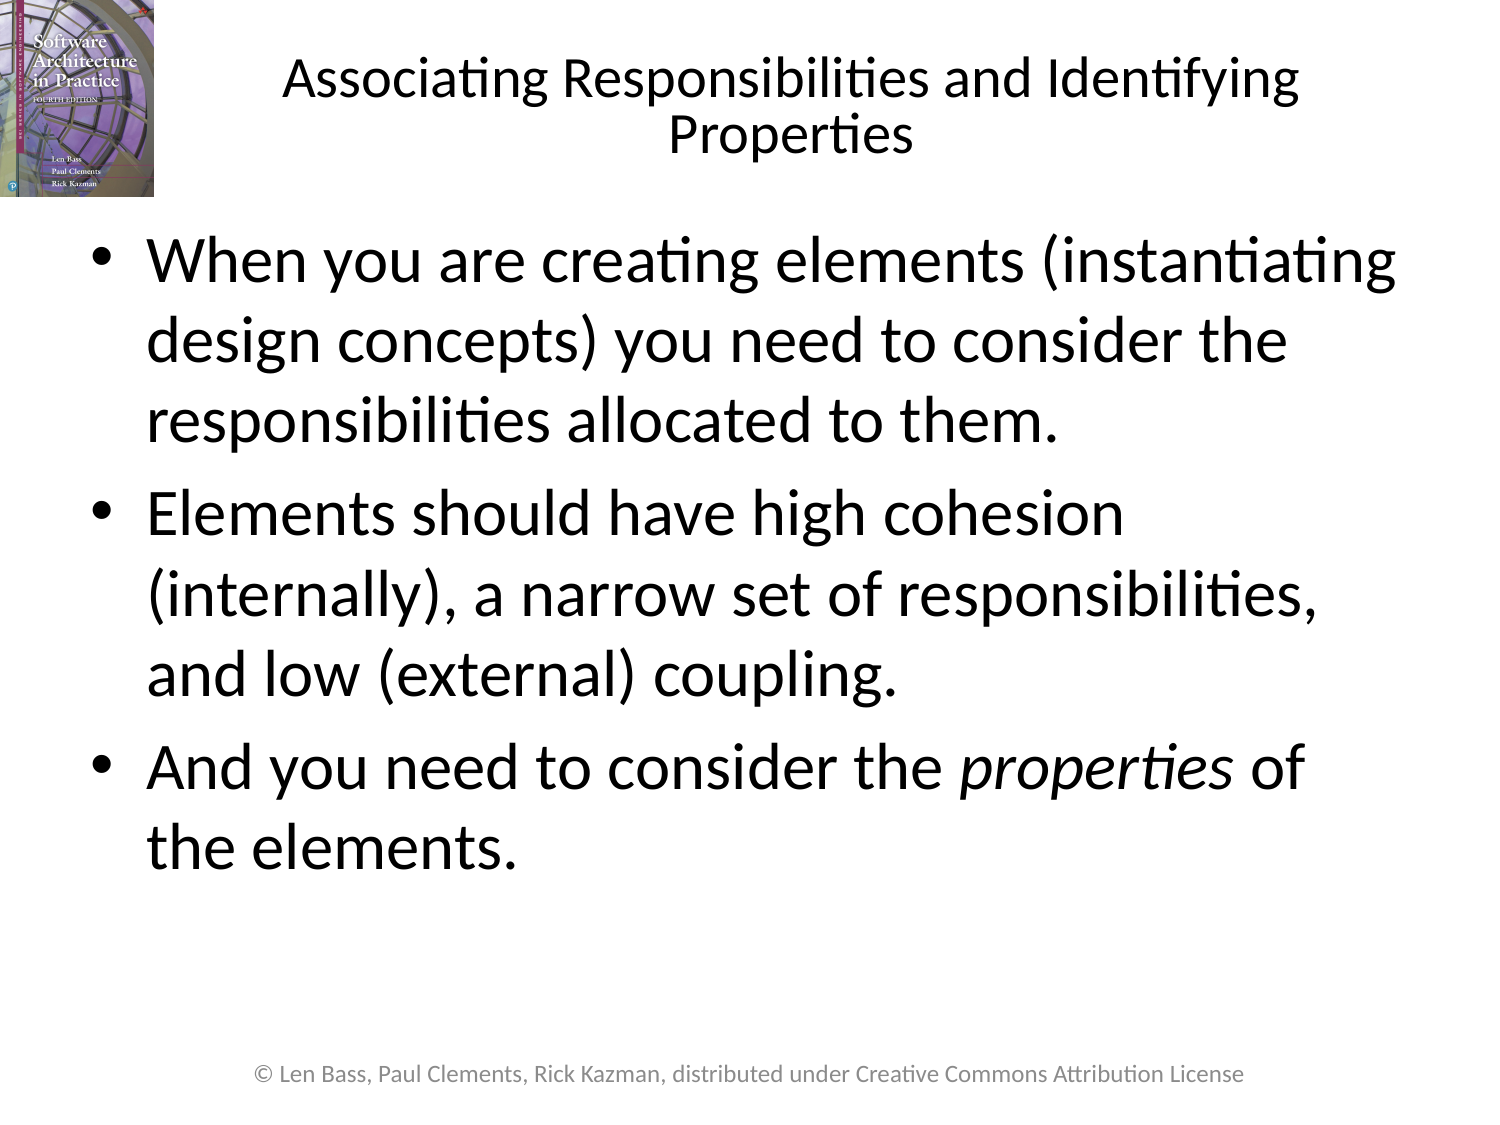

# Associating Responsibilities and Identifying Properties
When you are creating elements (instantiating design concepts) you need to consider the responsibilities allocated to them.
Elements should have high cohesion (internally), a narrow set of responsibilities, and low (external) coupling.
And you need to consider the properties of the elements.

© Len Bass, Paul Clements, Rick Kazman, distributed under Creative Commons Attribution License